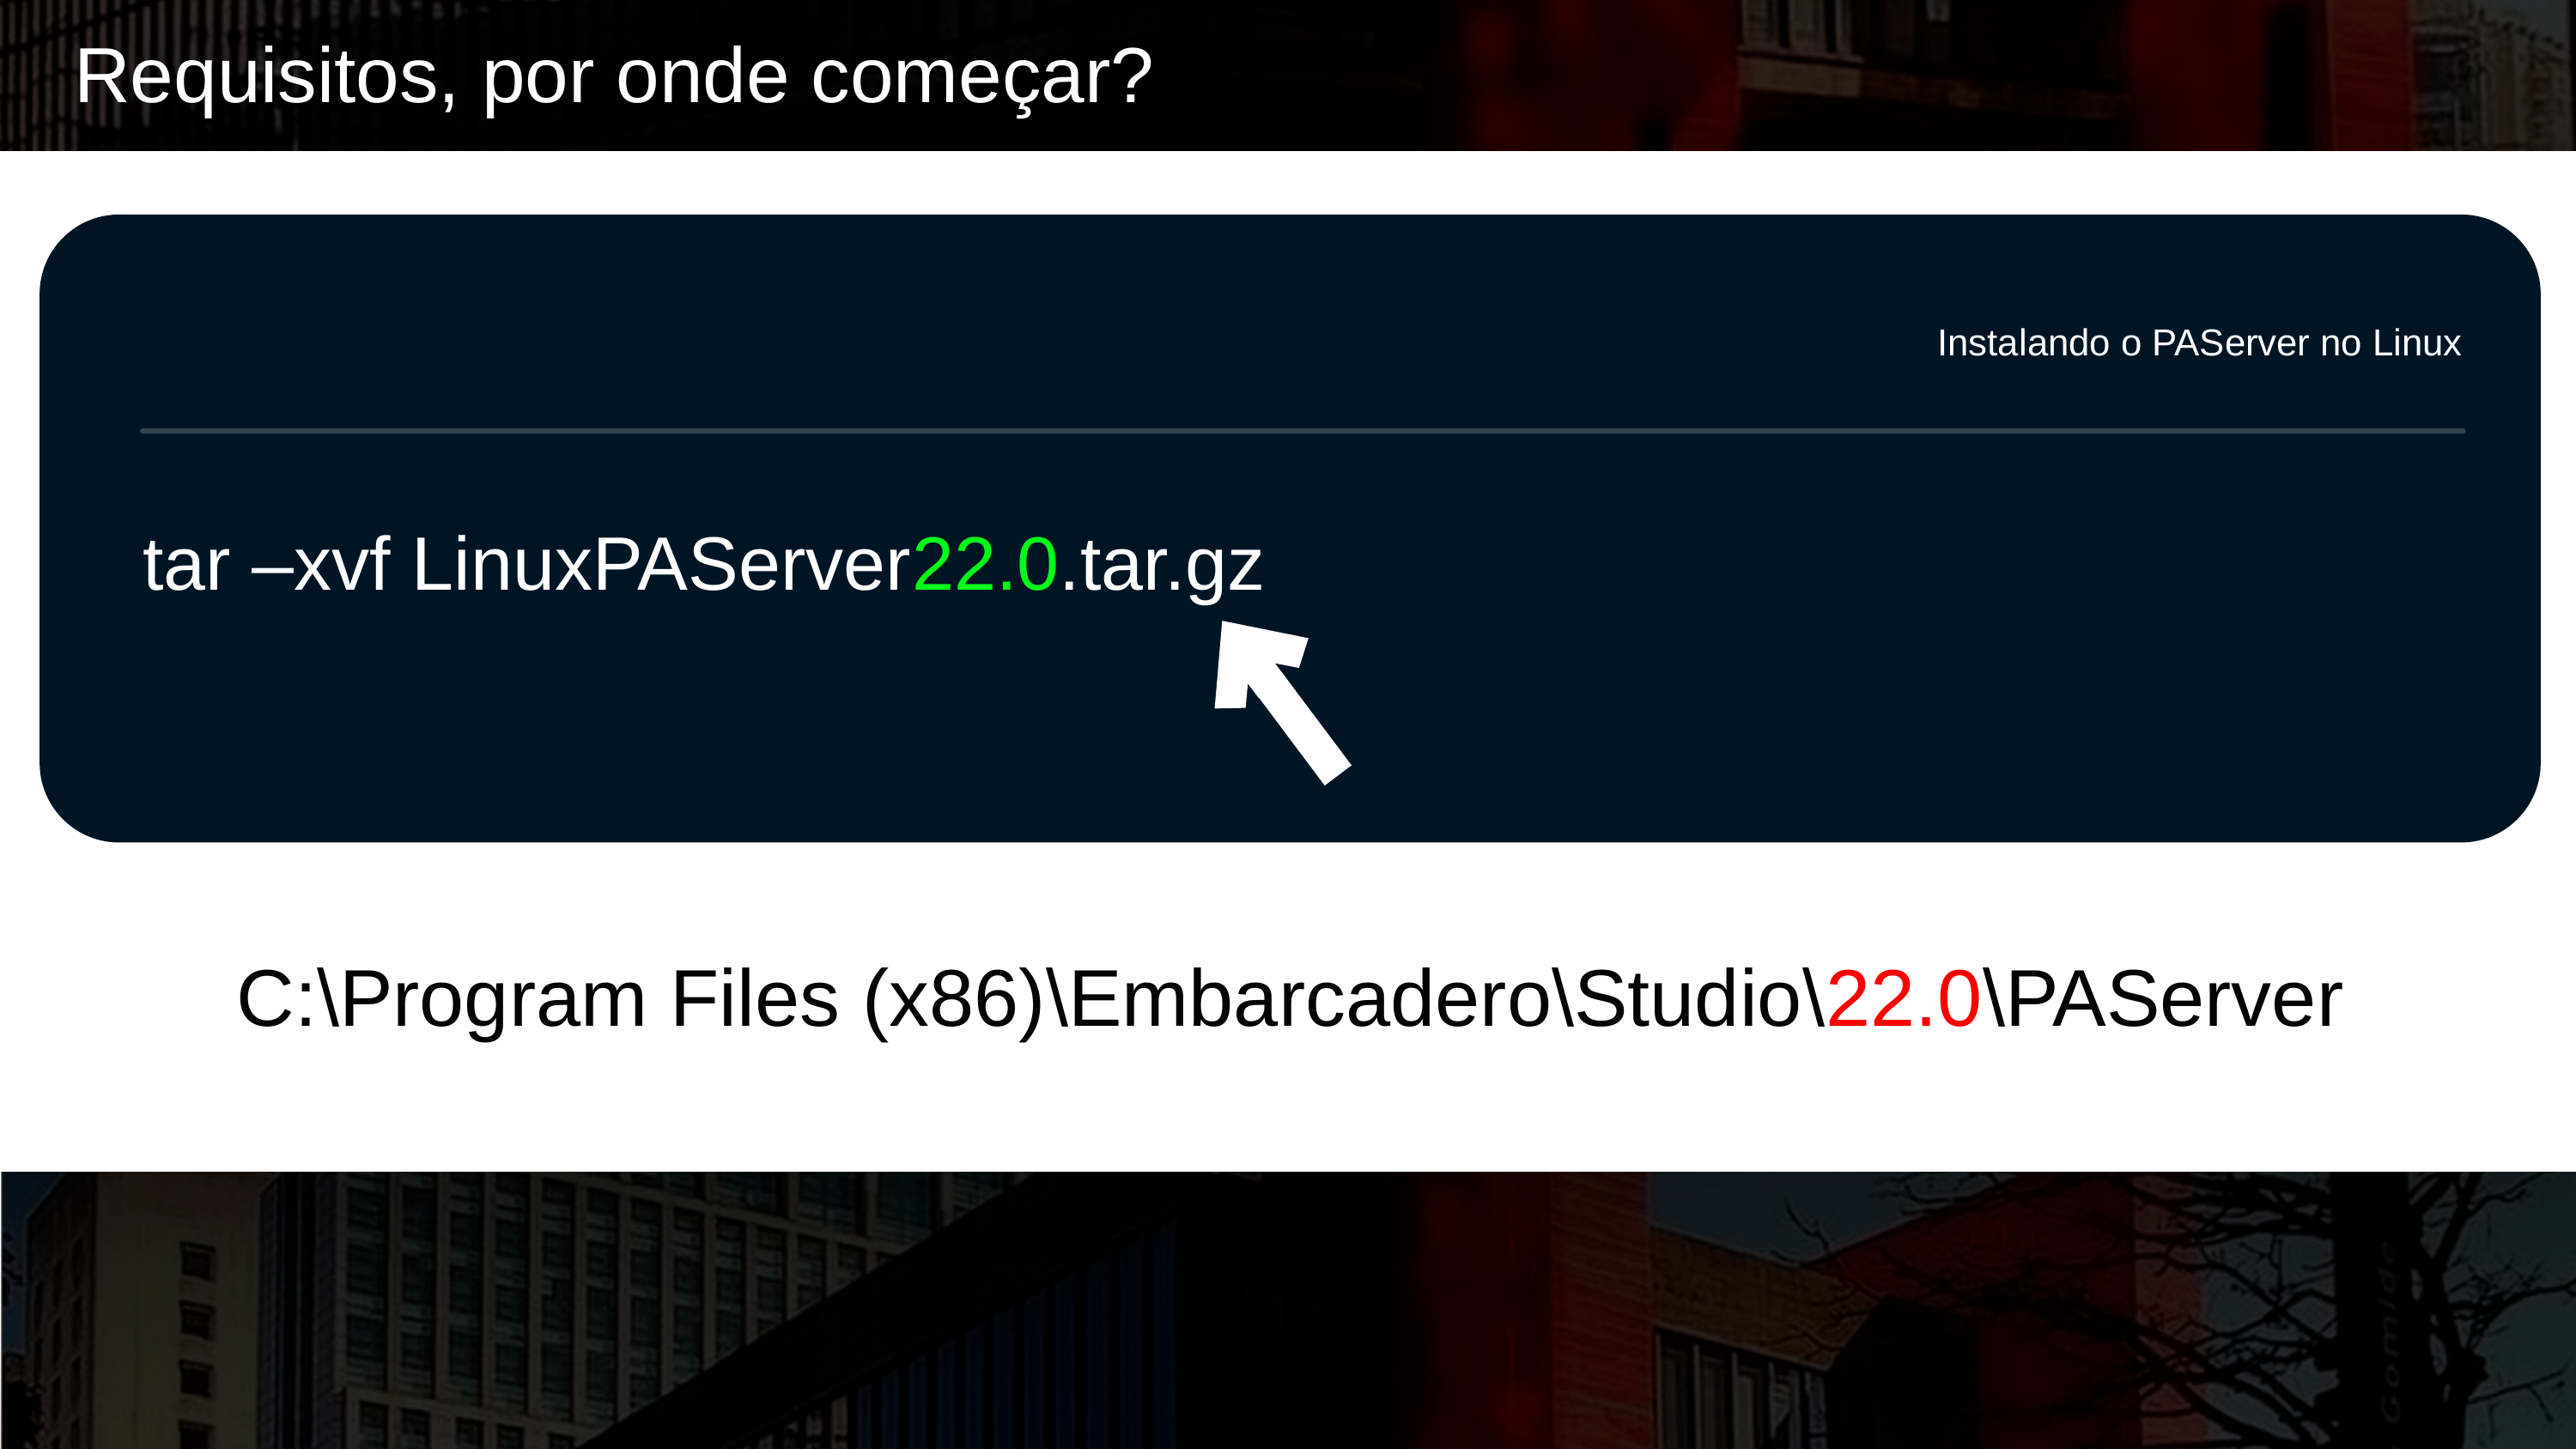

Requisitos, por onde começar?

Instalando o PAServer no Linux

tar –xvf LinuxPAServer22.0.tar.gz

C:\Program Files (x86)\Embarcadero\Studio\22.0\PAServer